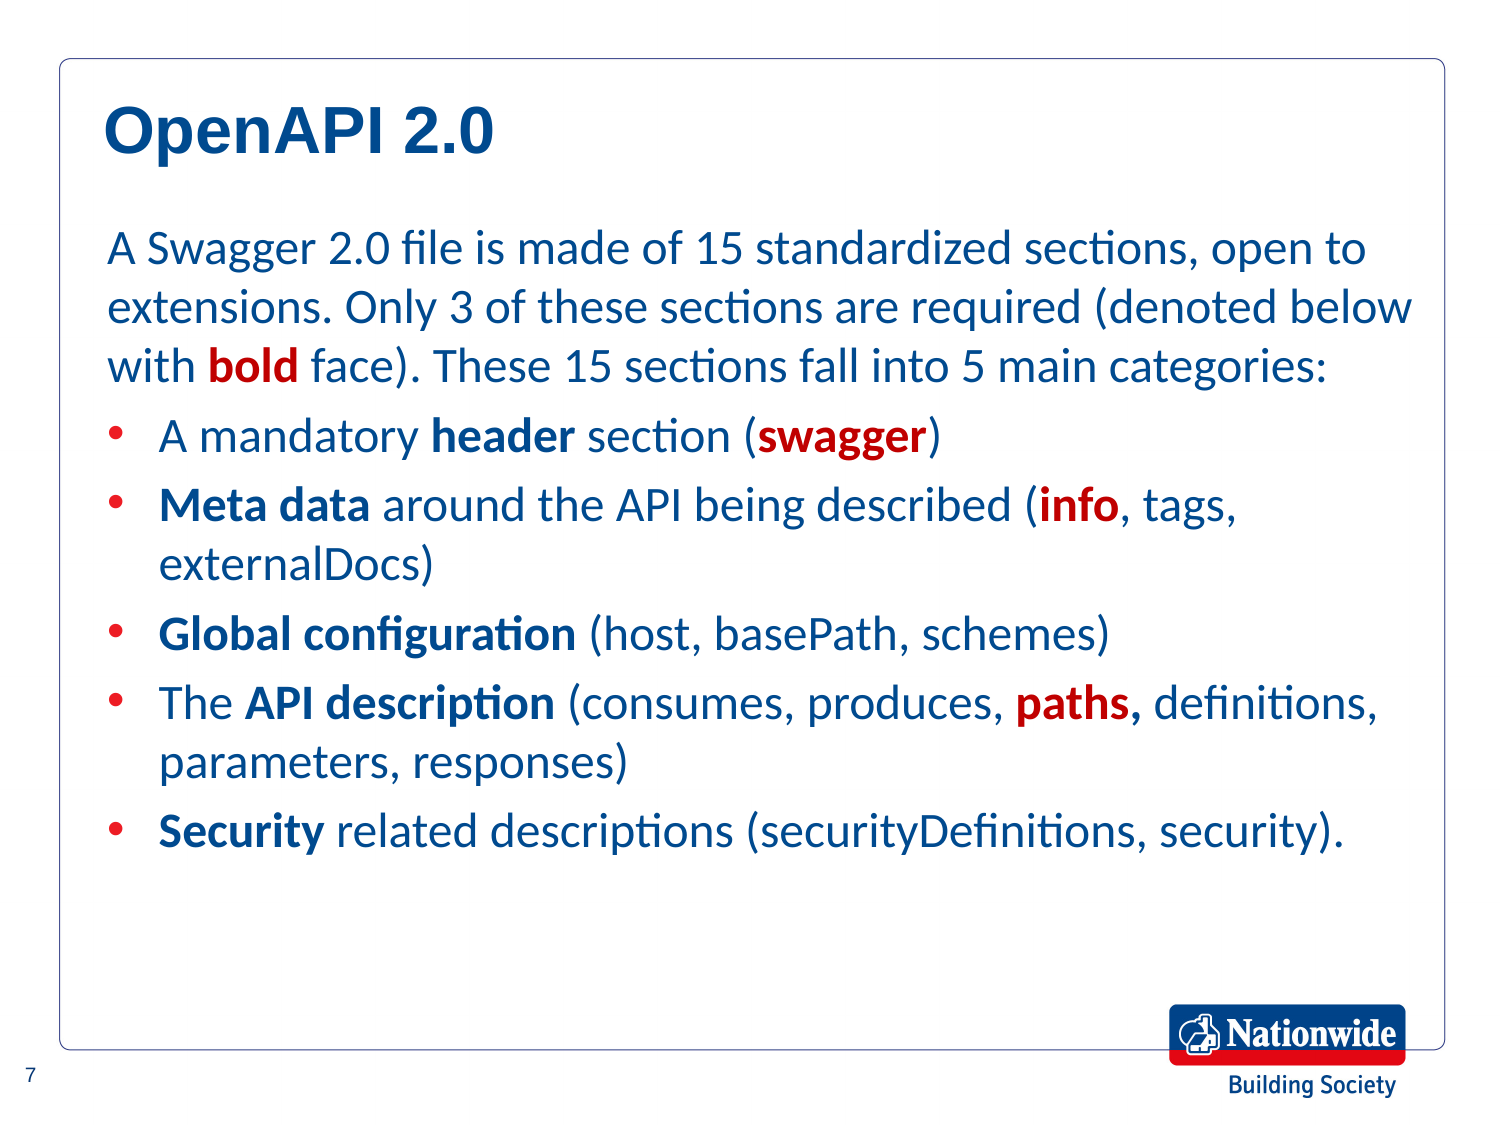

OpenAPI 2.0
A Swagger 2.0 file is made of 15 standardized sections, open to extensions. Only 3 of these sections are required (denoted below with bold face). These 15 sections fall into 5 main categories:
A mandatory header section (swagger)
Meta data around the API being described (info, tags, externalDocs)
Global configuration (host, basePath, schemes)
The API description (consumes, produces, paths, definitions, parameters, responses)
Security related descriptions (securityDefinitions, security).